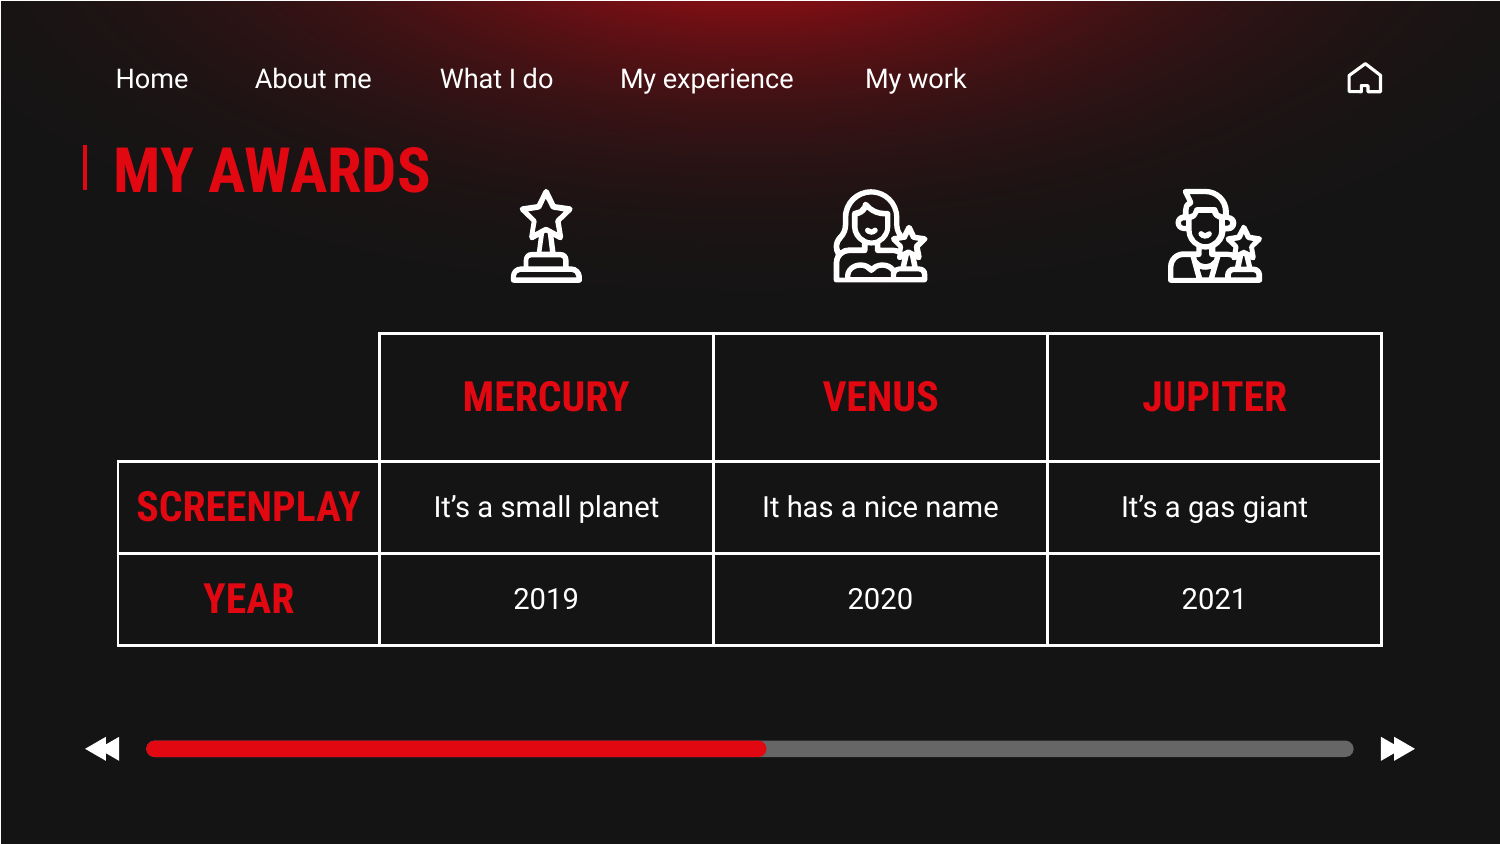

Home
About me
What I do
My experience
My work

# MY AWARDS

|  | MERCURY | VENUS | JUPITER |
| --- | --- | --- | --- |
| SCREENPLAY | It’s a small planet | It has a nice name | It’s a gas giant |
| YEAR | 2019 | 2020 | 2021 |